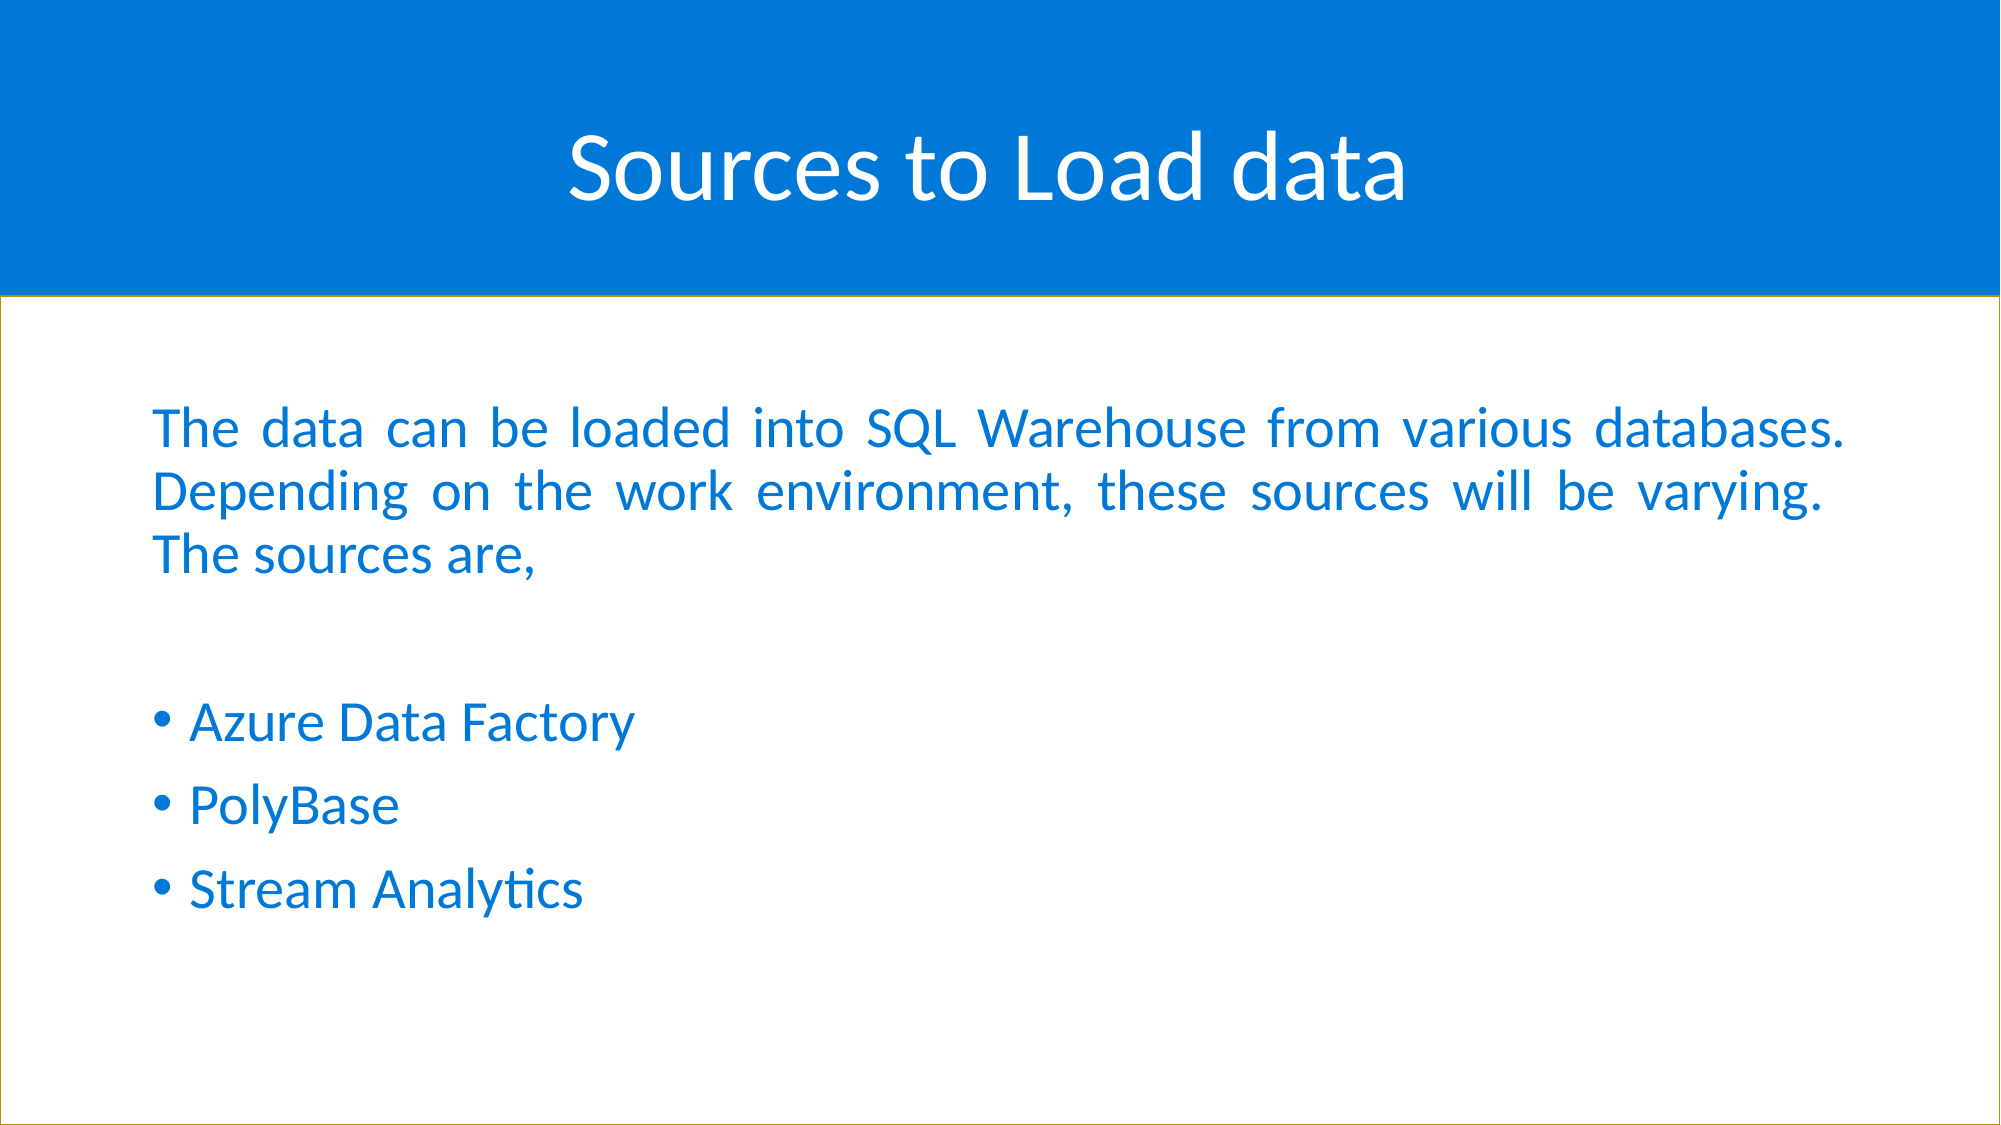

# Sources to Load data

The data can be loaded into SQL Warehouse from various databases. Depending on the work environment, these sources will be varying.  The sources are,

Azure Data Factory
PolyBase
Stream Analytics